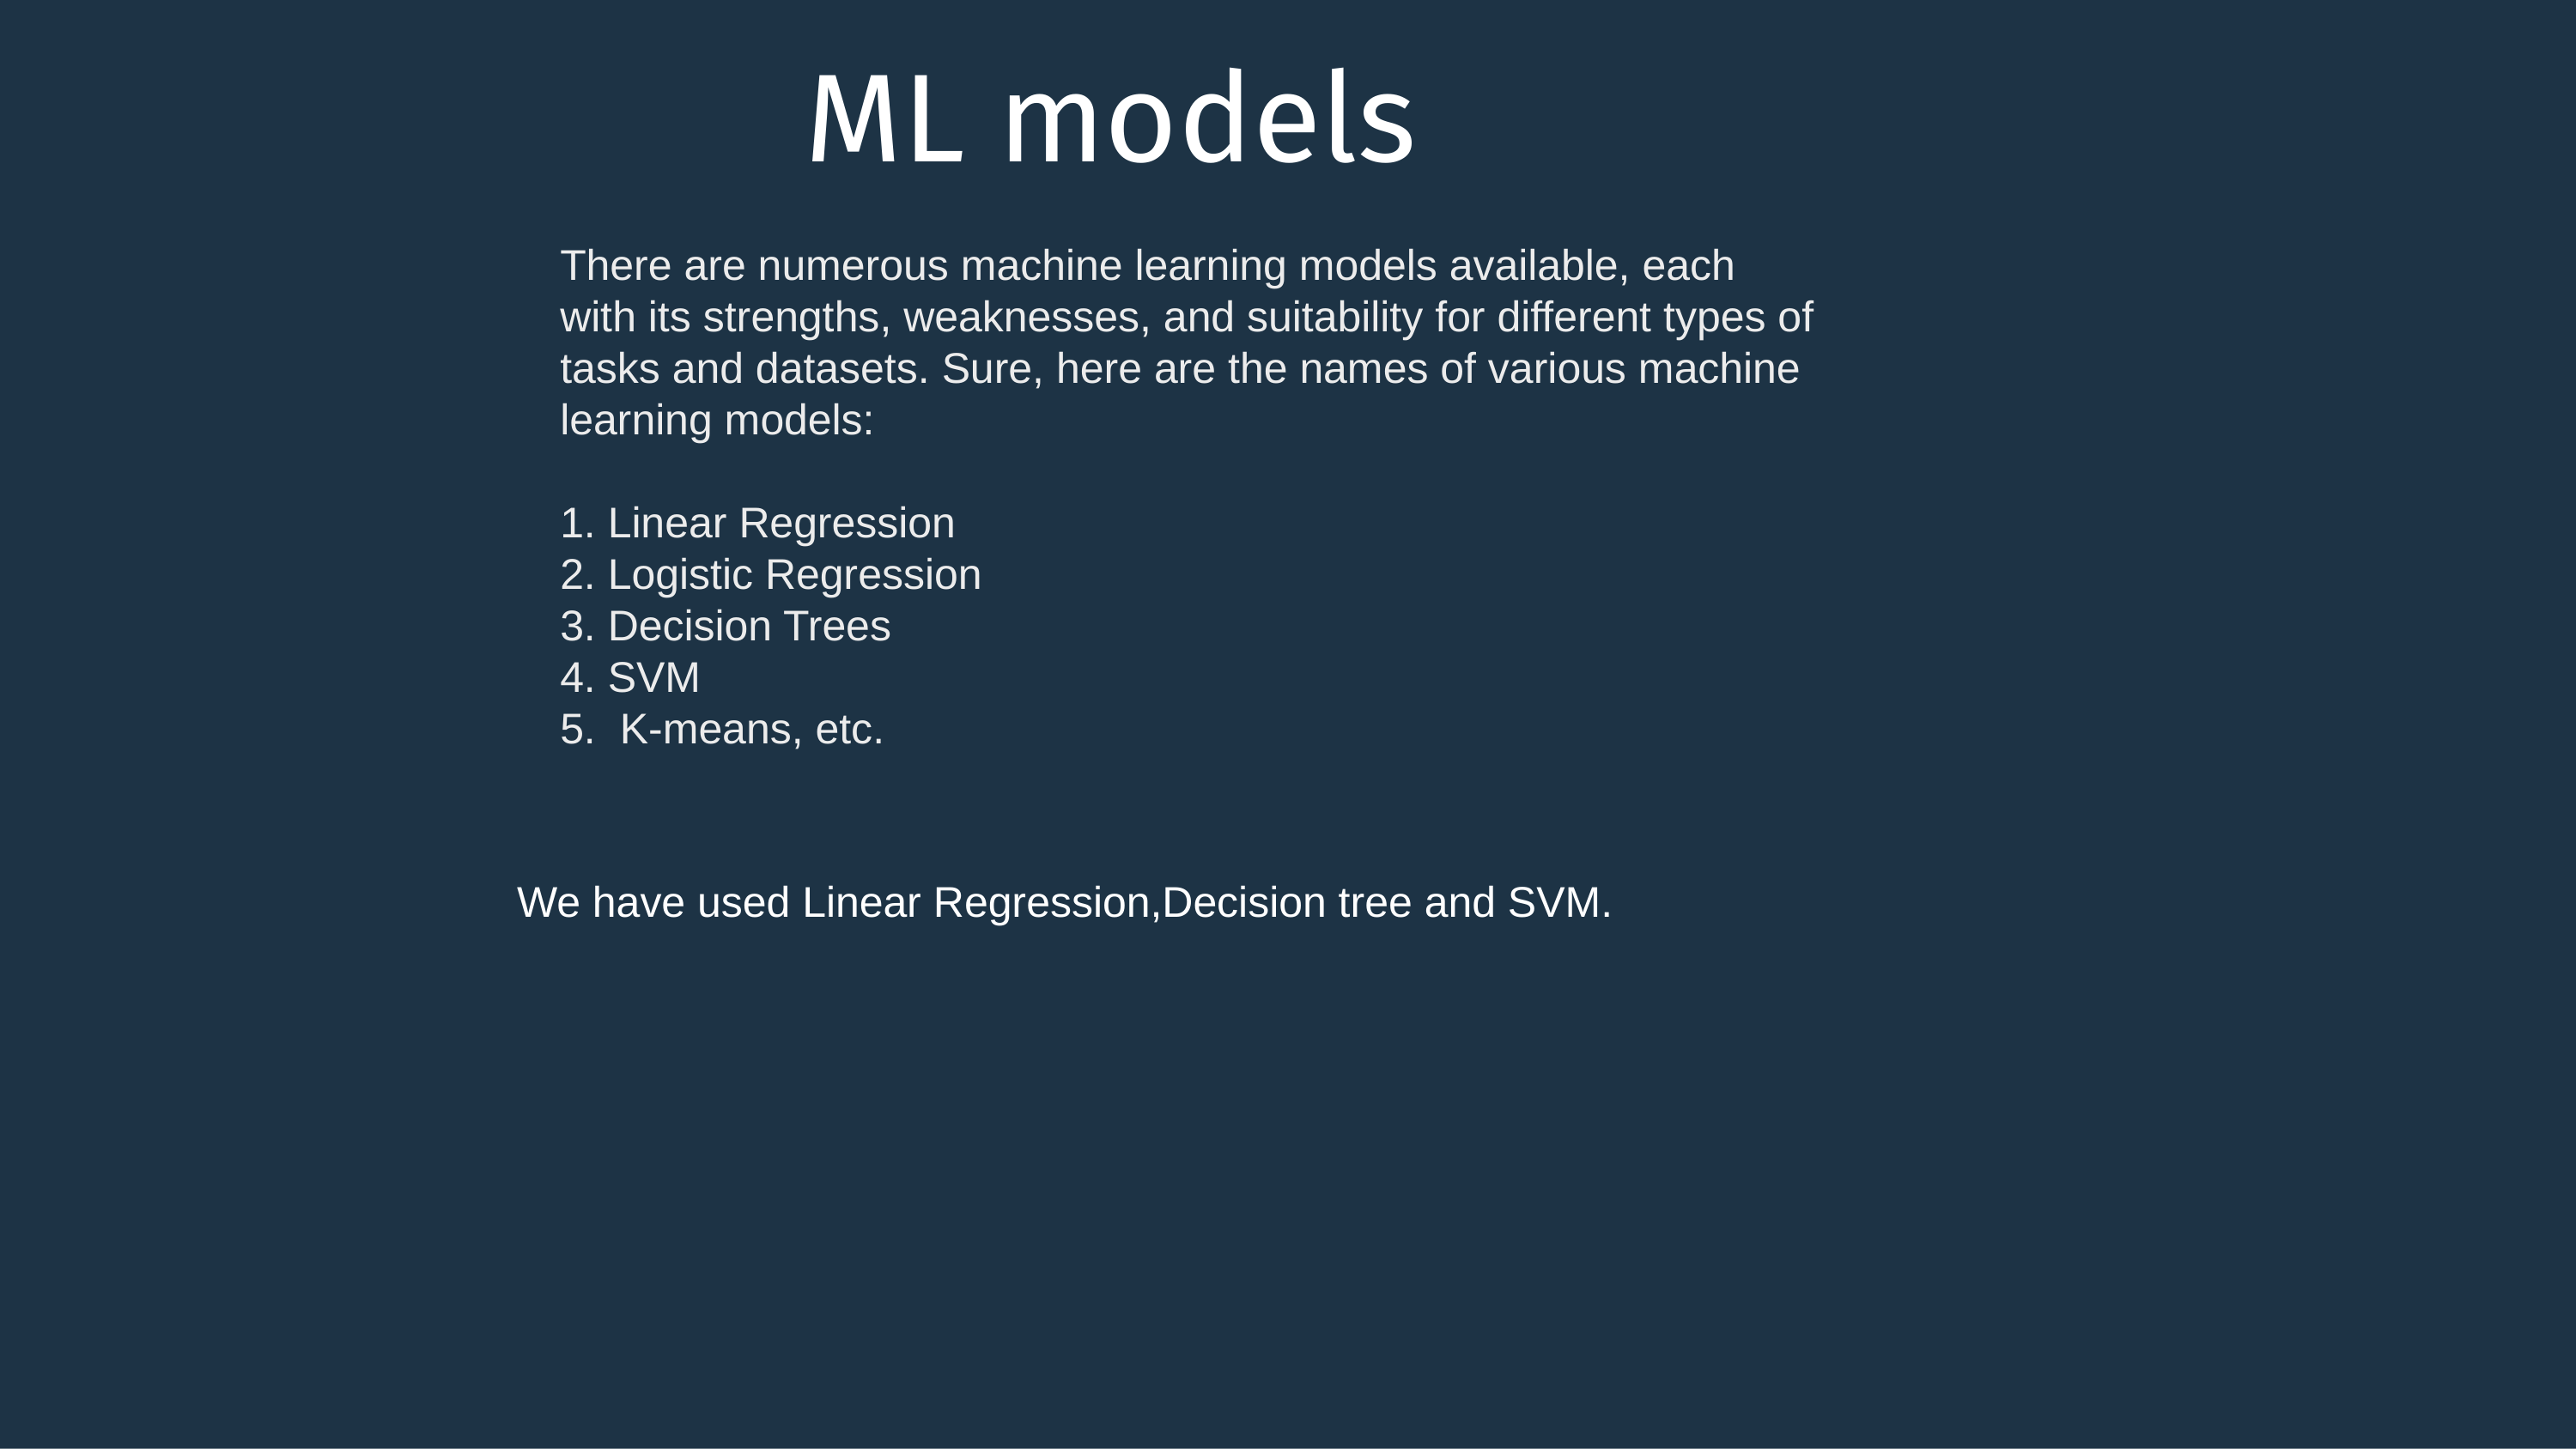

# ML models
There are numerous machine learning models available, each with its strengths, weaknesses, and suitability for different types of tasks and datasets. Sure, here are the names of various machine learning models:

1. Linear Regression
2. Logistic Regression
3. Decision Trees
4. SVM
5.  K-means, etc.

We have used Linear Regression,Decision tree and SVM.